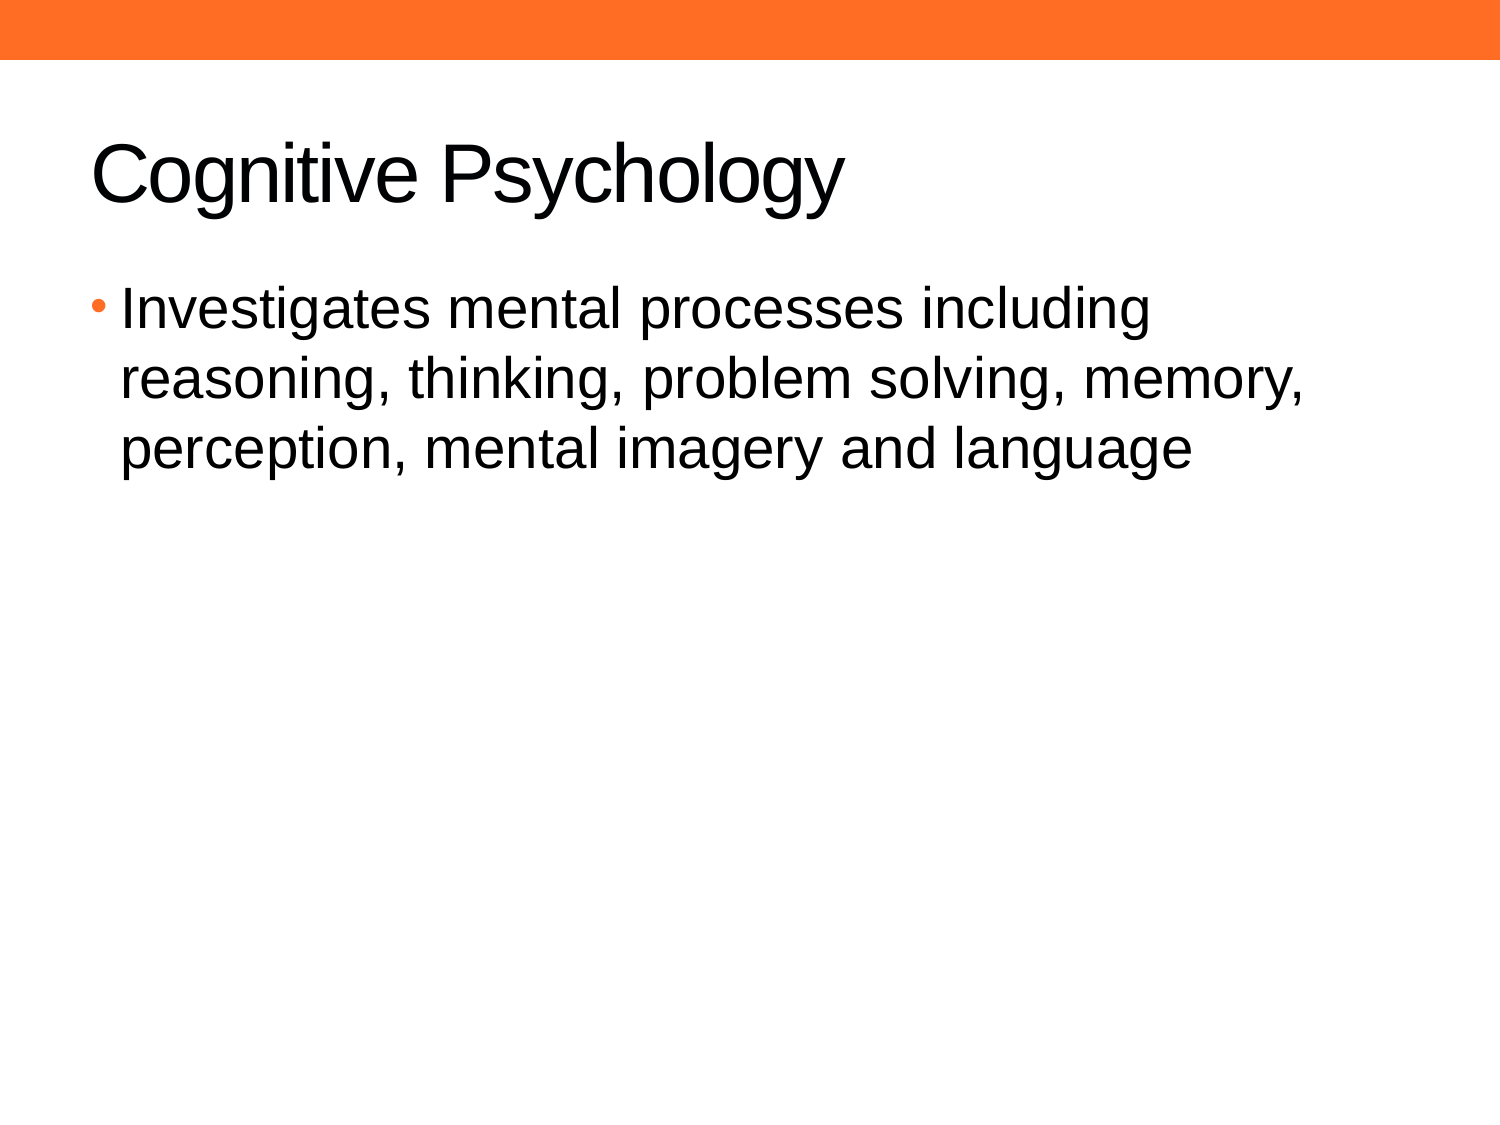

# Cognitive Psychology
Investigates mental processes including reasoning, thinking, problem solving, memory, perception, mental imagery and language